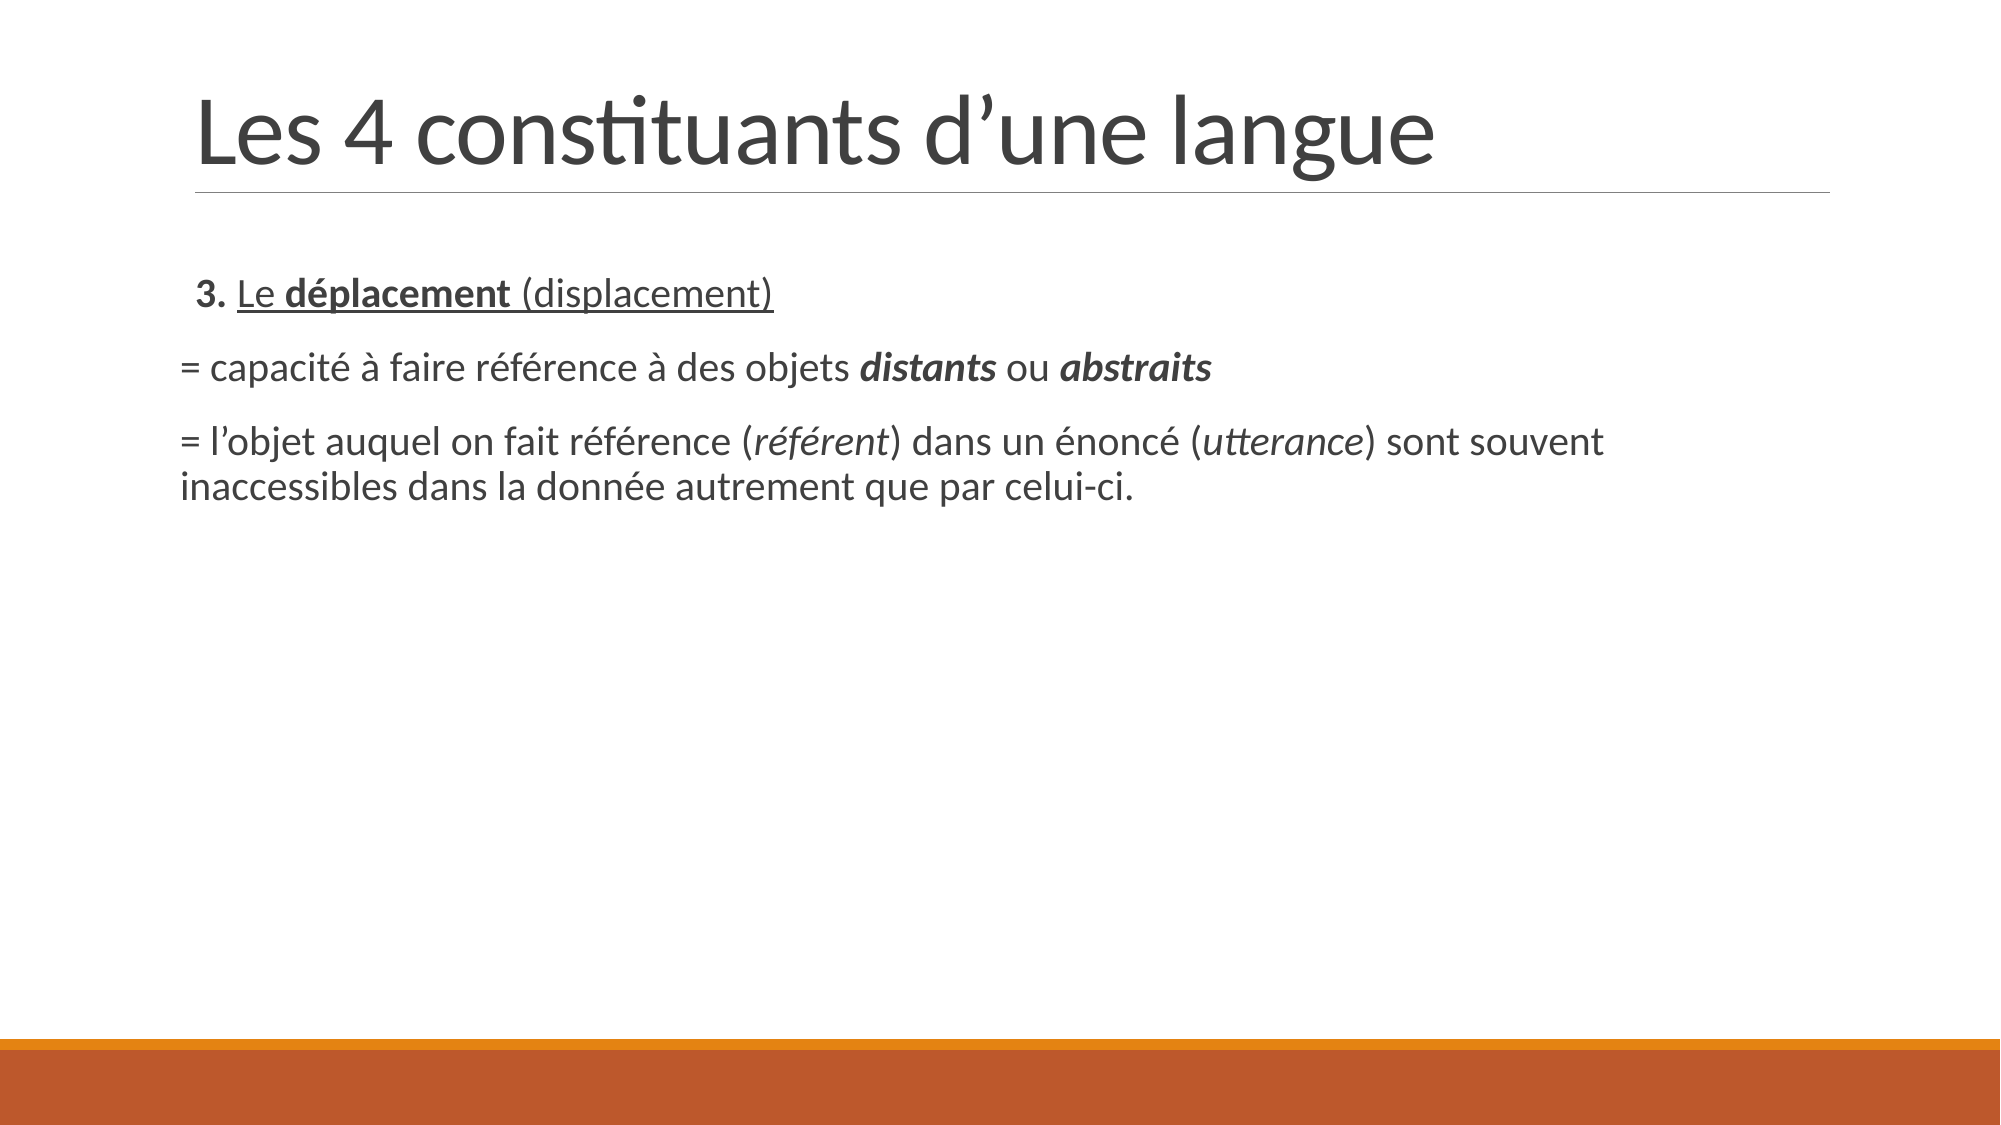

# Les 4 constituants d’une langue
3. Le déplacement (displacement)
= capacité à faire référence à des objets distants ou abstraits
= l’objet auquel on fait référence (référent) dans un énoncé (utterance) sont souvent inaccessibles dans la donnée autrement que par celui-ci.